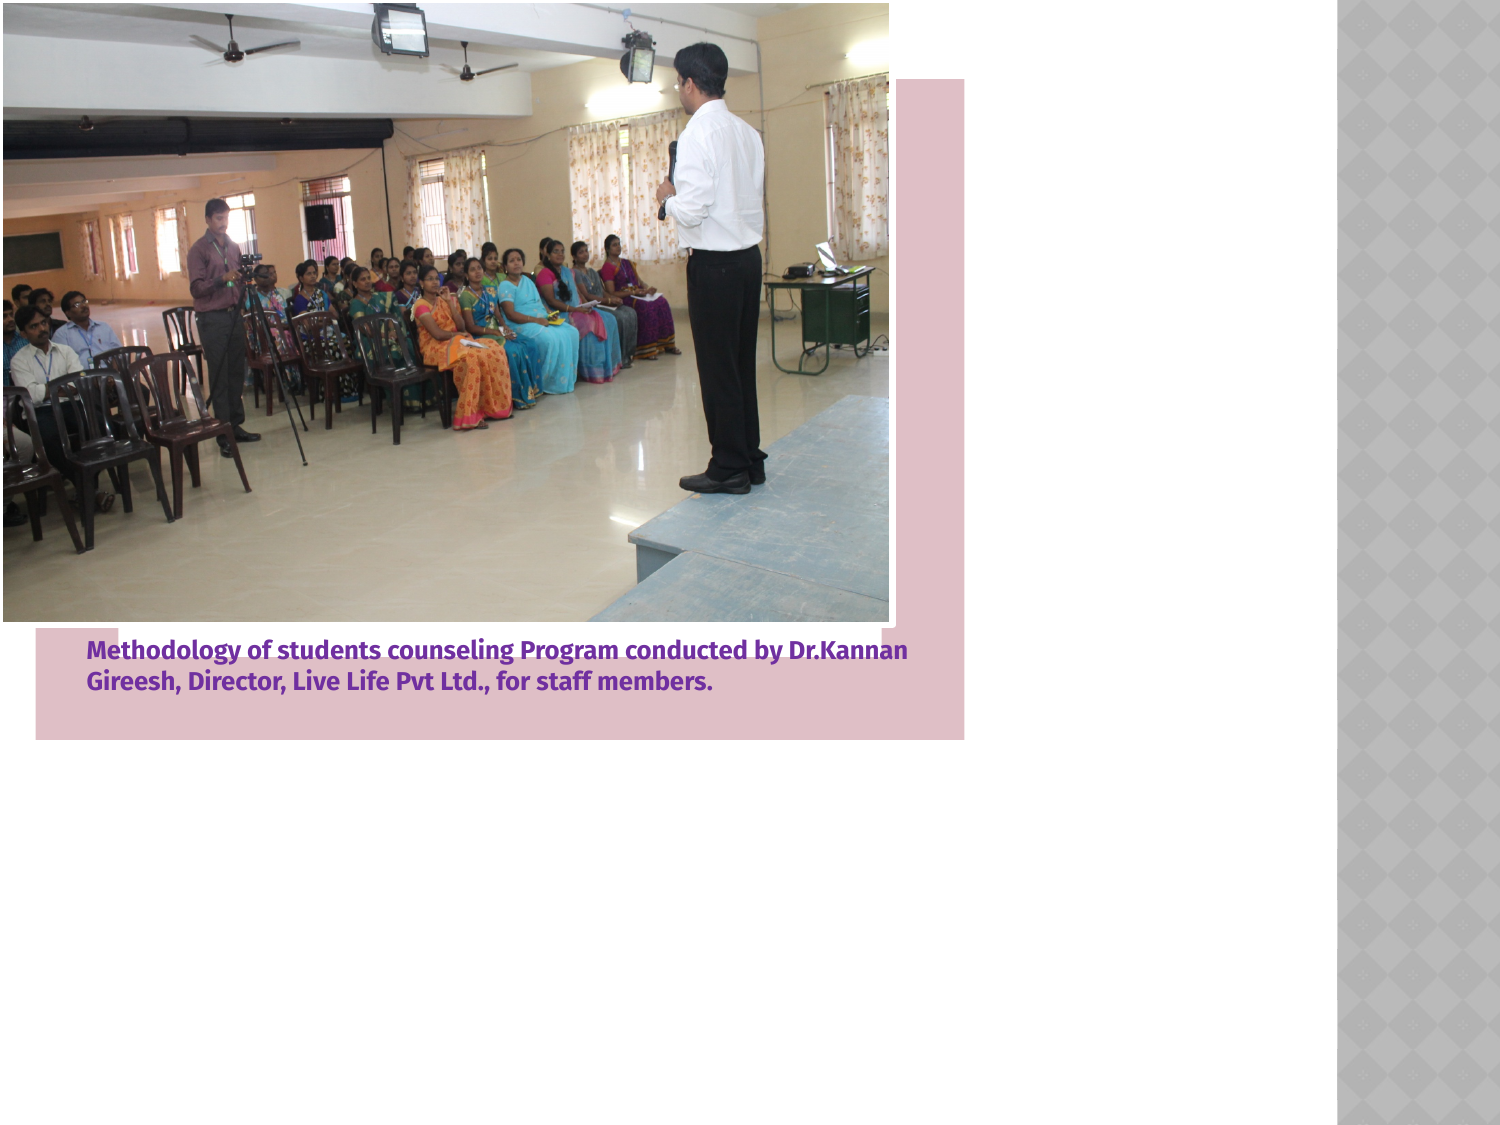

Methodology of students counseling Program conducted by Dr.Kannan Gireesh, Director, Live Life Pvt Ltd., for staff members.